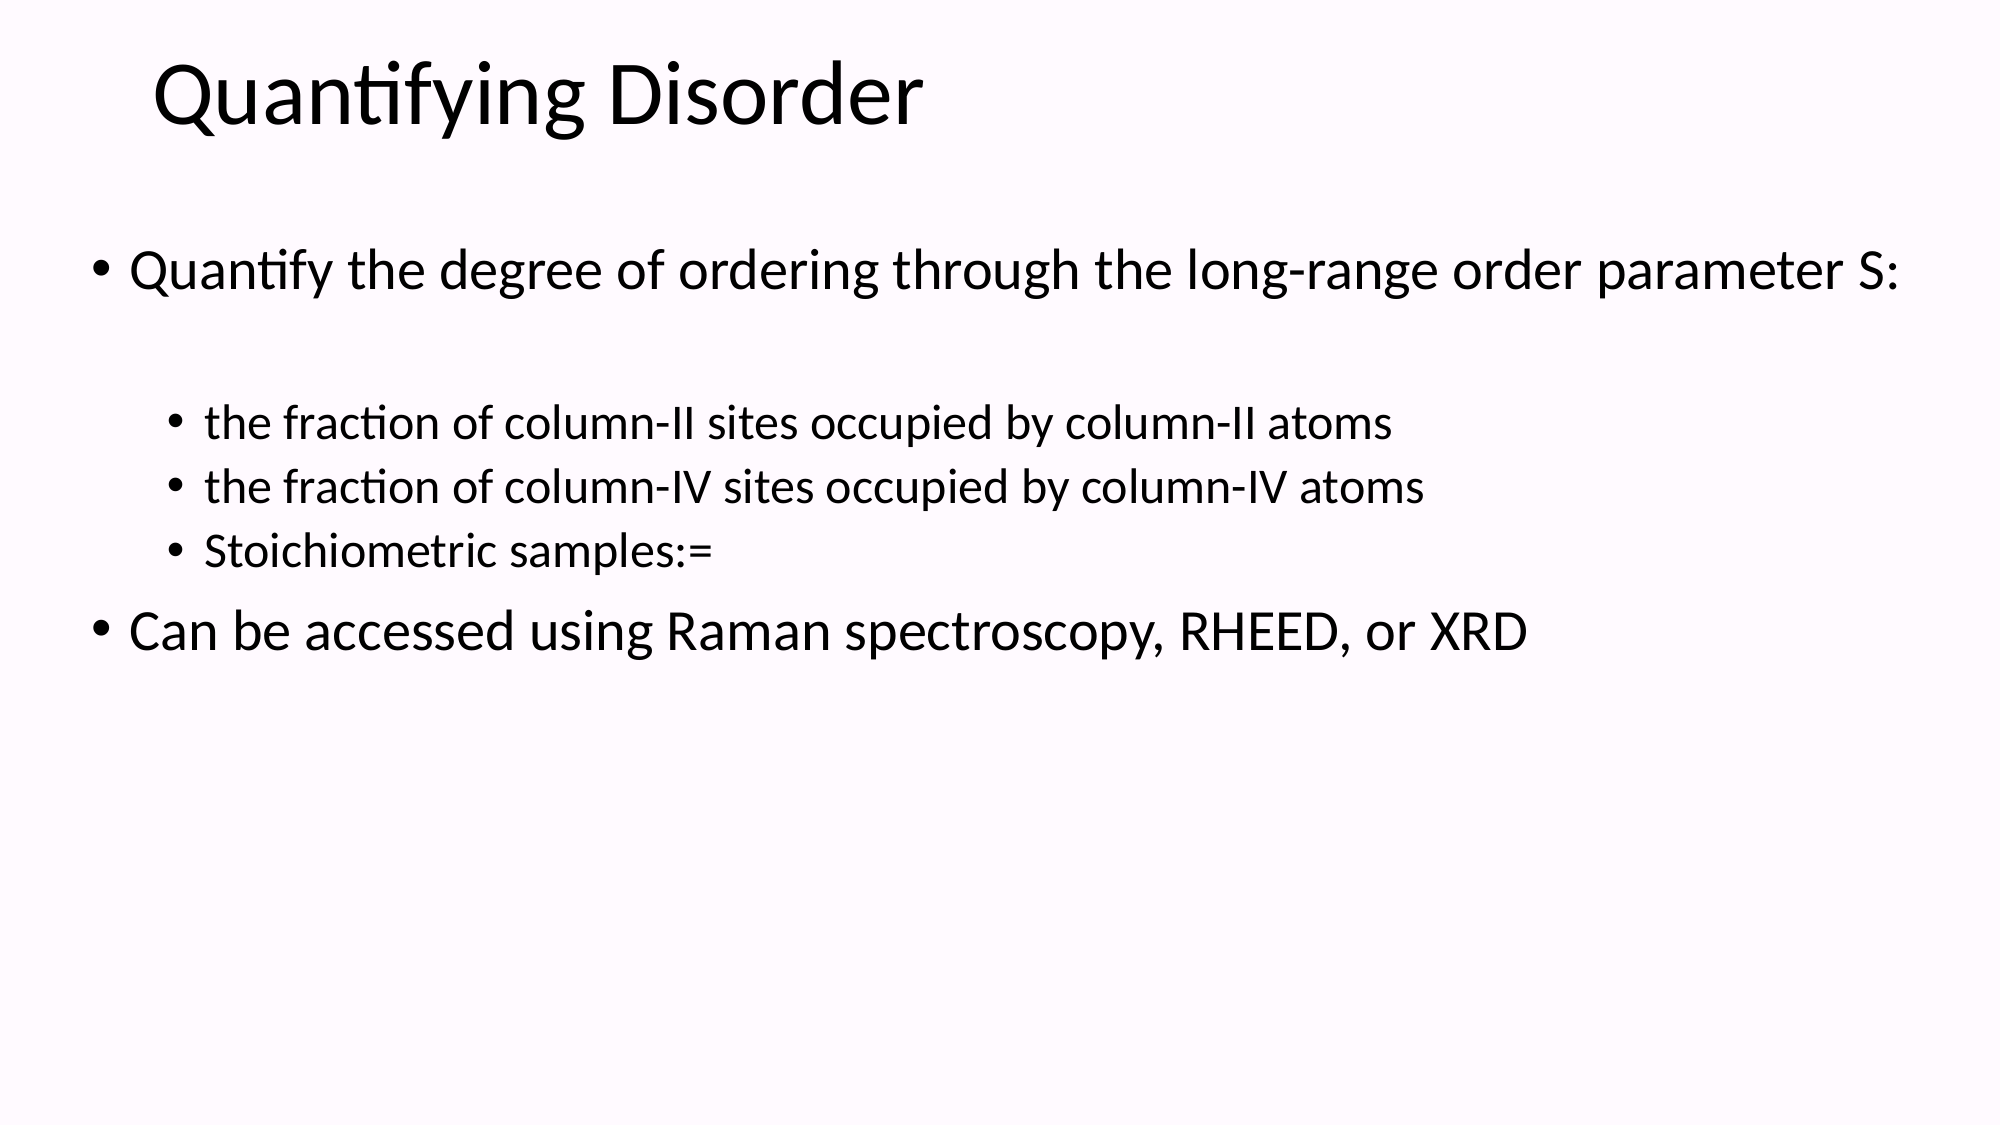

Quantifying Disorder
Quantify the degree of ordering through the long-range order parameter S:

the fraction of column-II sites occupied by column-II atoms
the fraction of column-IV sites occupied by column-IV atoms
Stoichiometric samples:=
Can be accessed using Raman spectroscopy, RHEED, or XRD